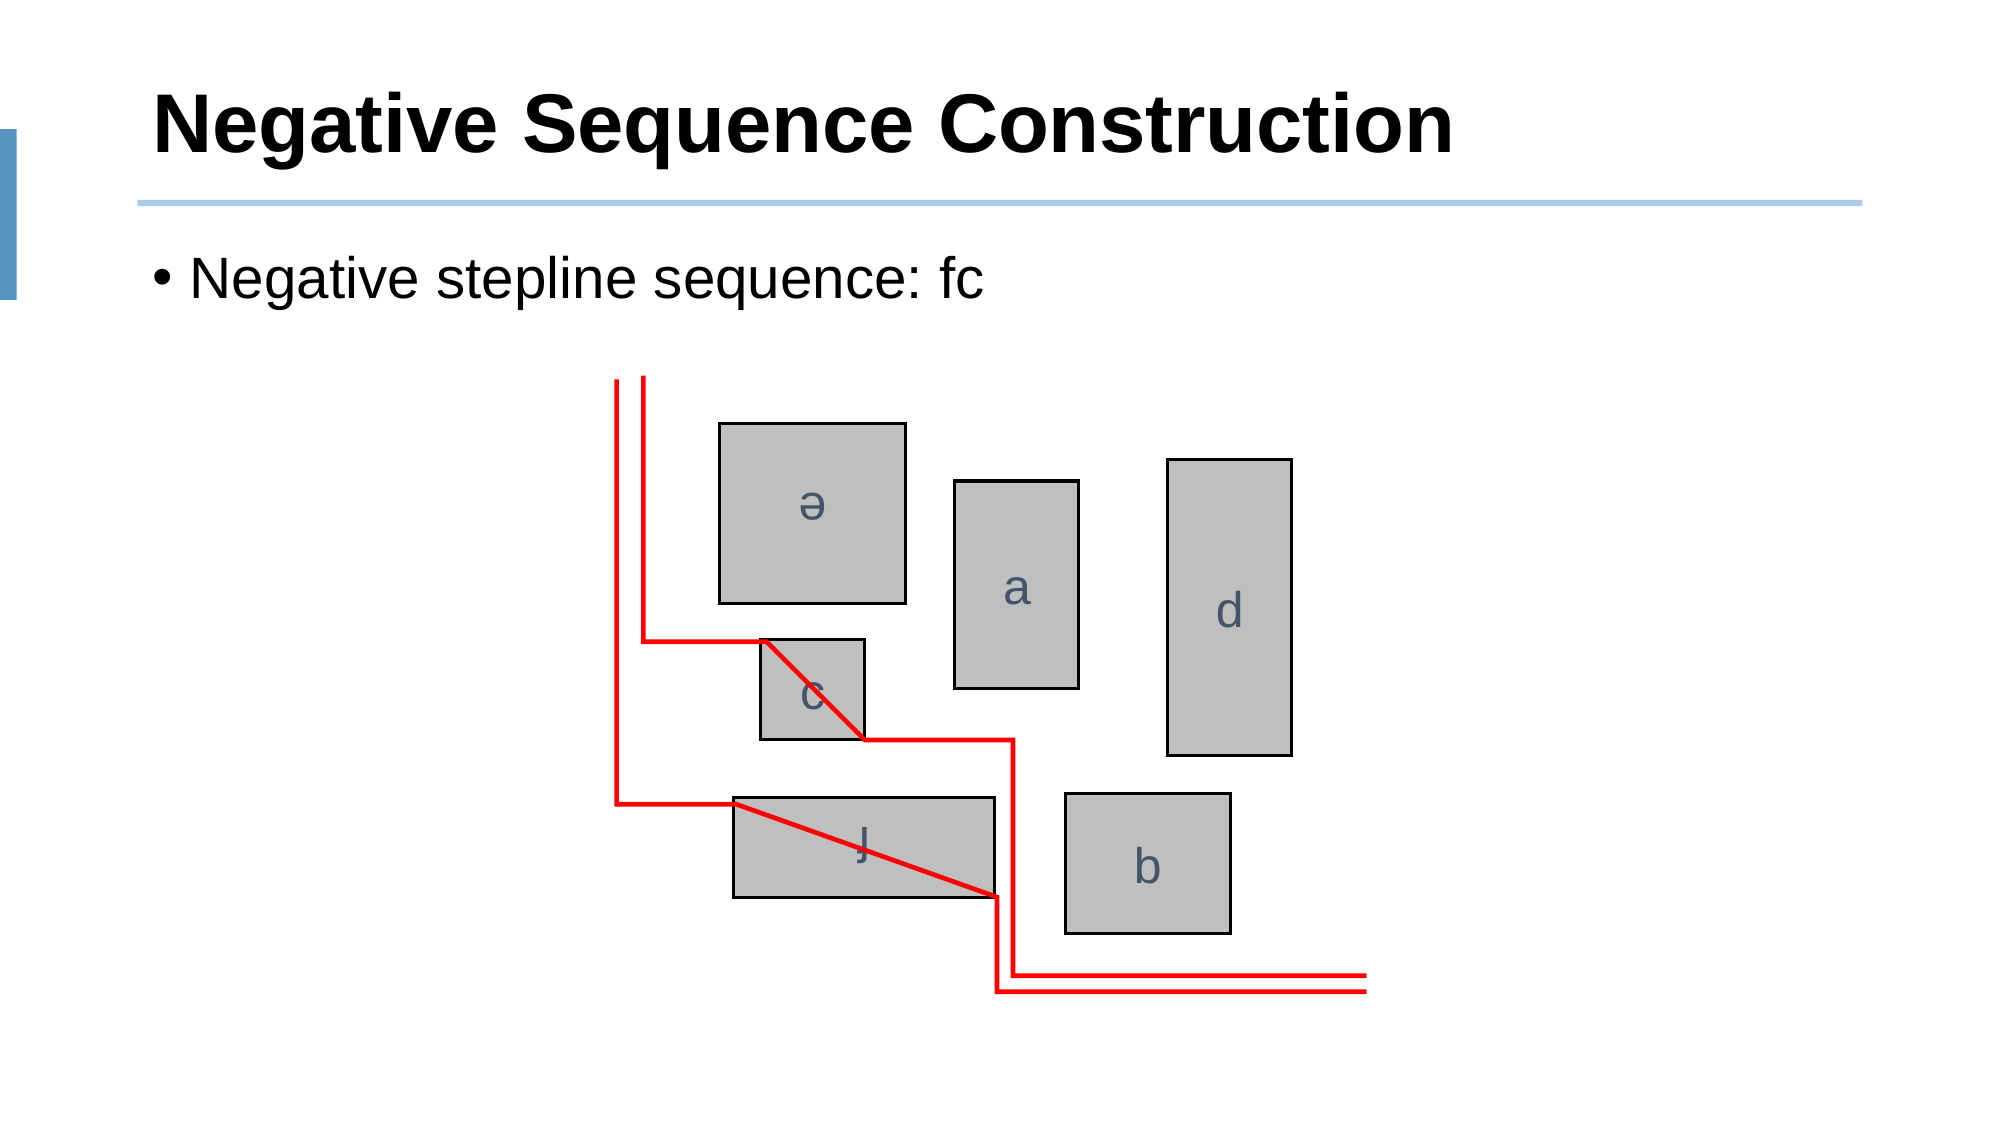

# Negative Sequence Construction
Negative stepline sequence: fc

e
d
a
c
f
b